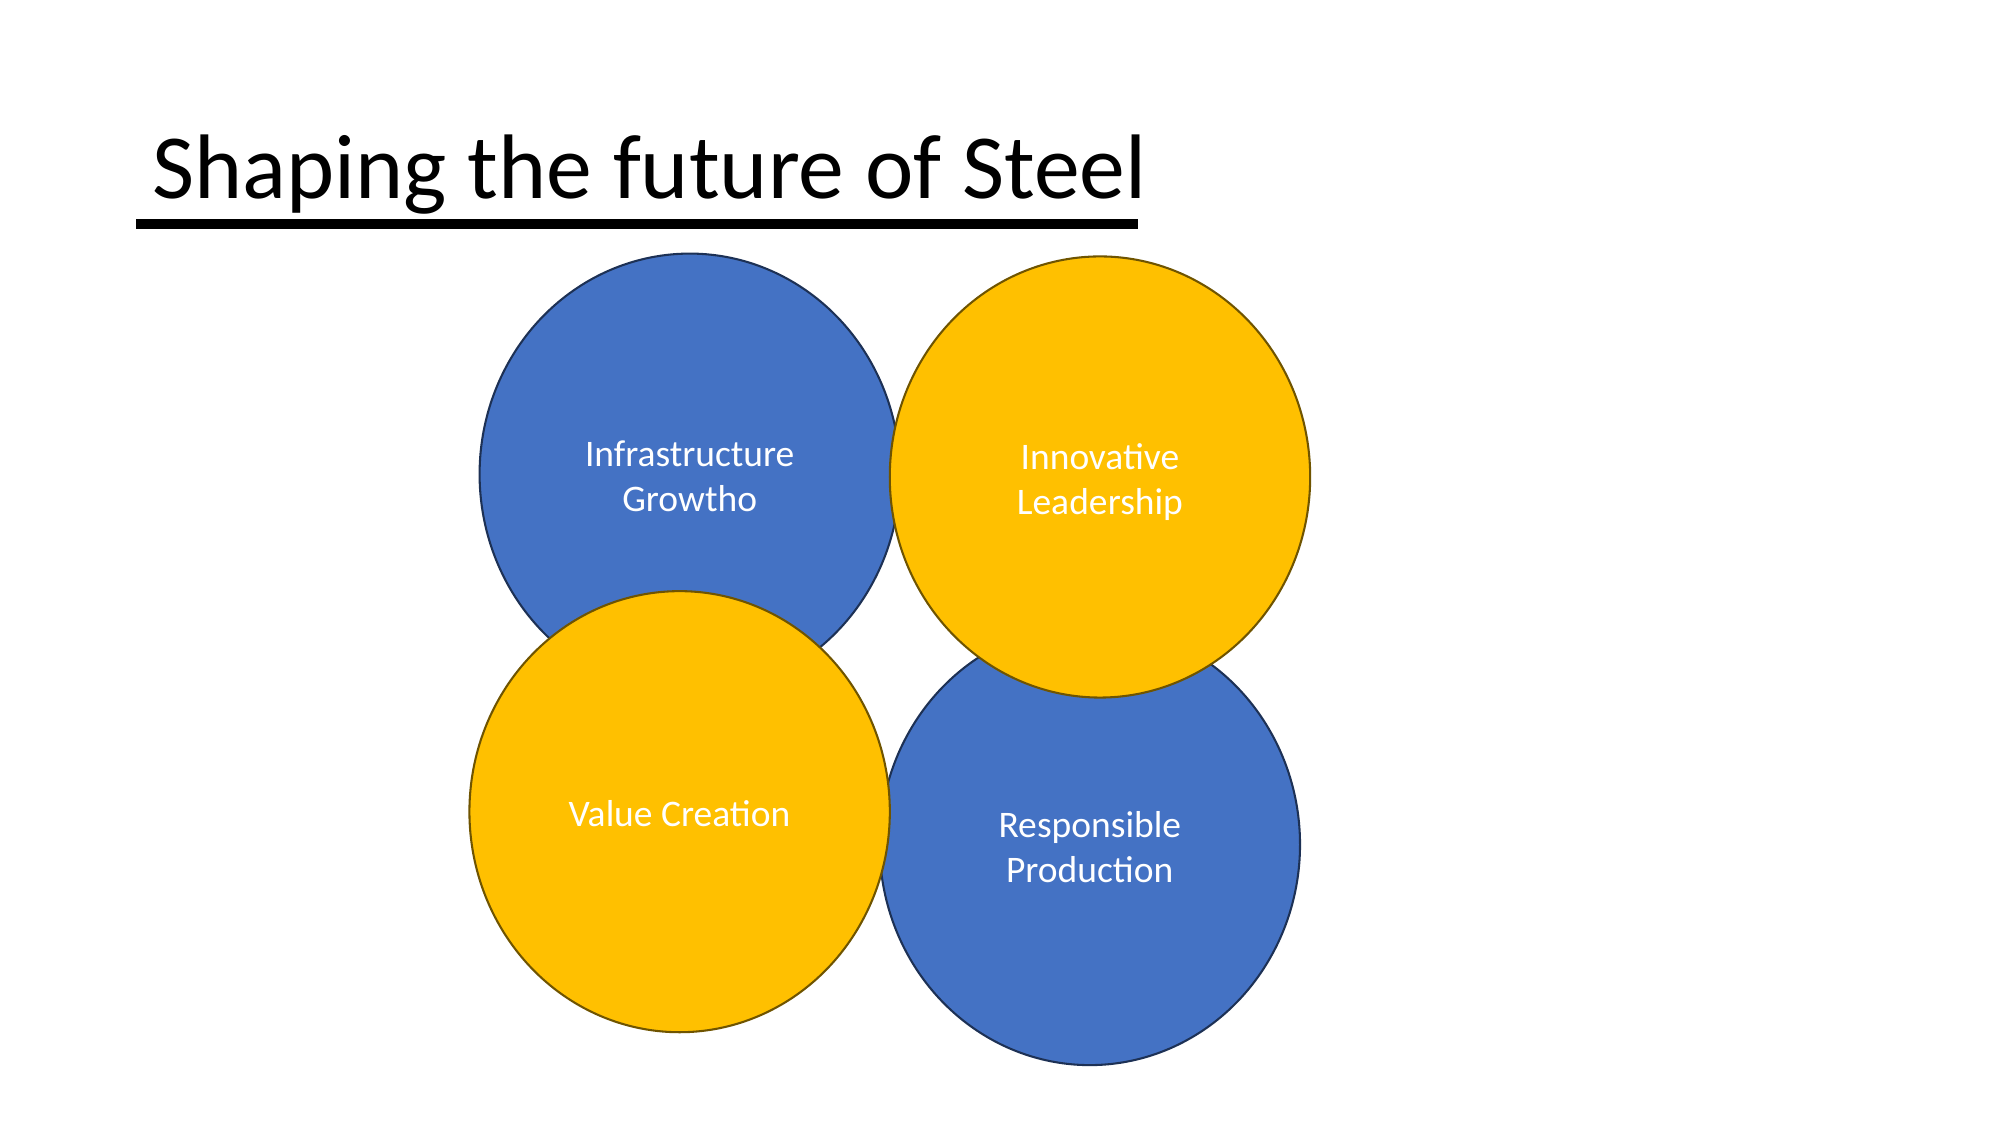

# Shaping the future of Steel

Infrastructure Growtho
Innovative Leadership
Value Creation
Responsible Production